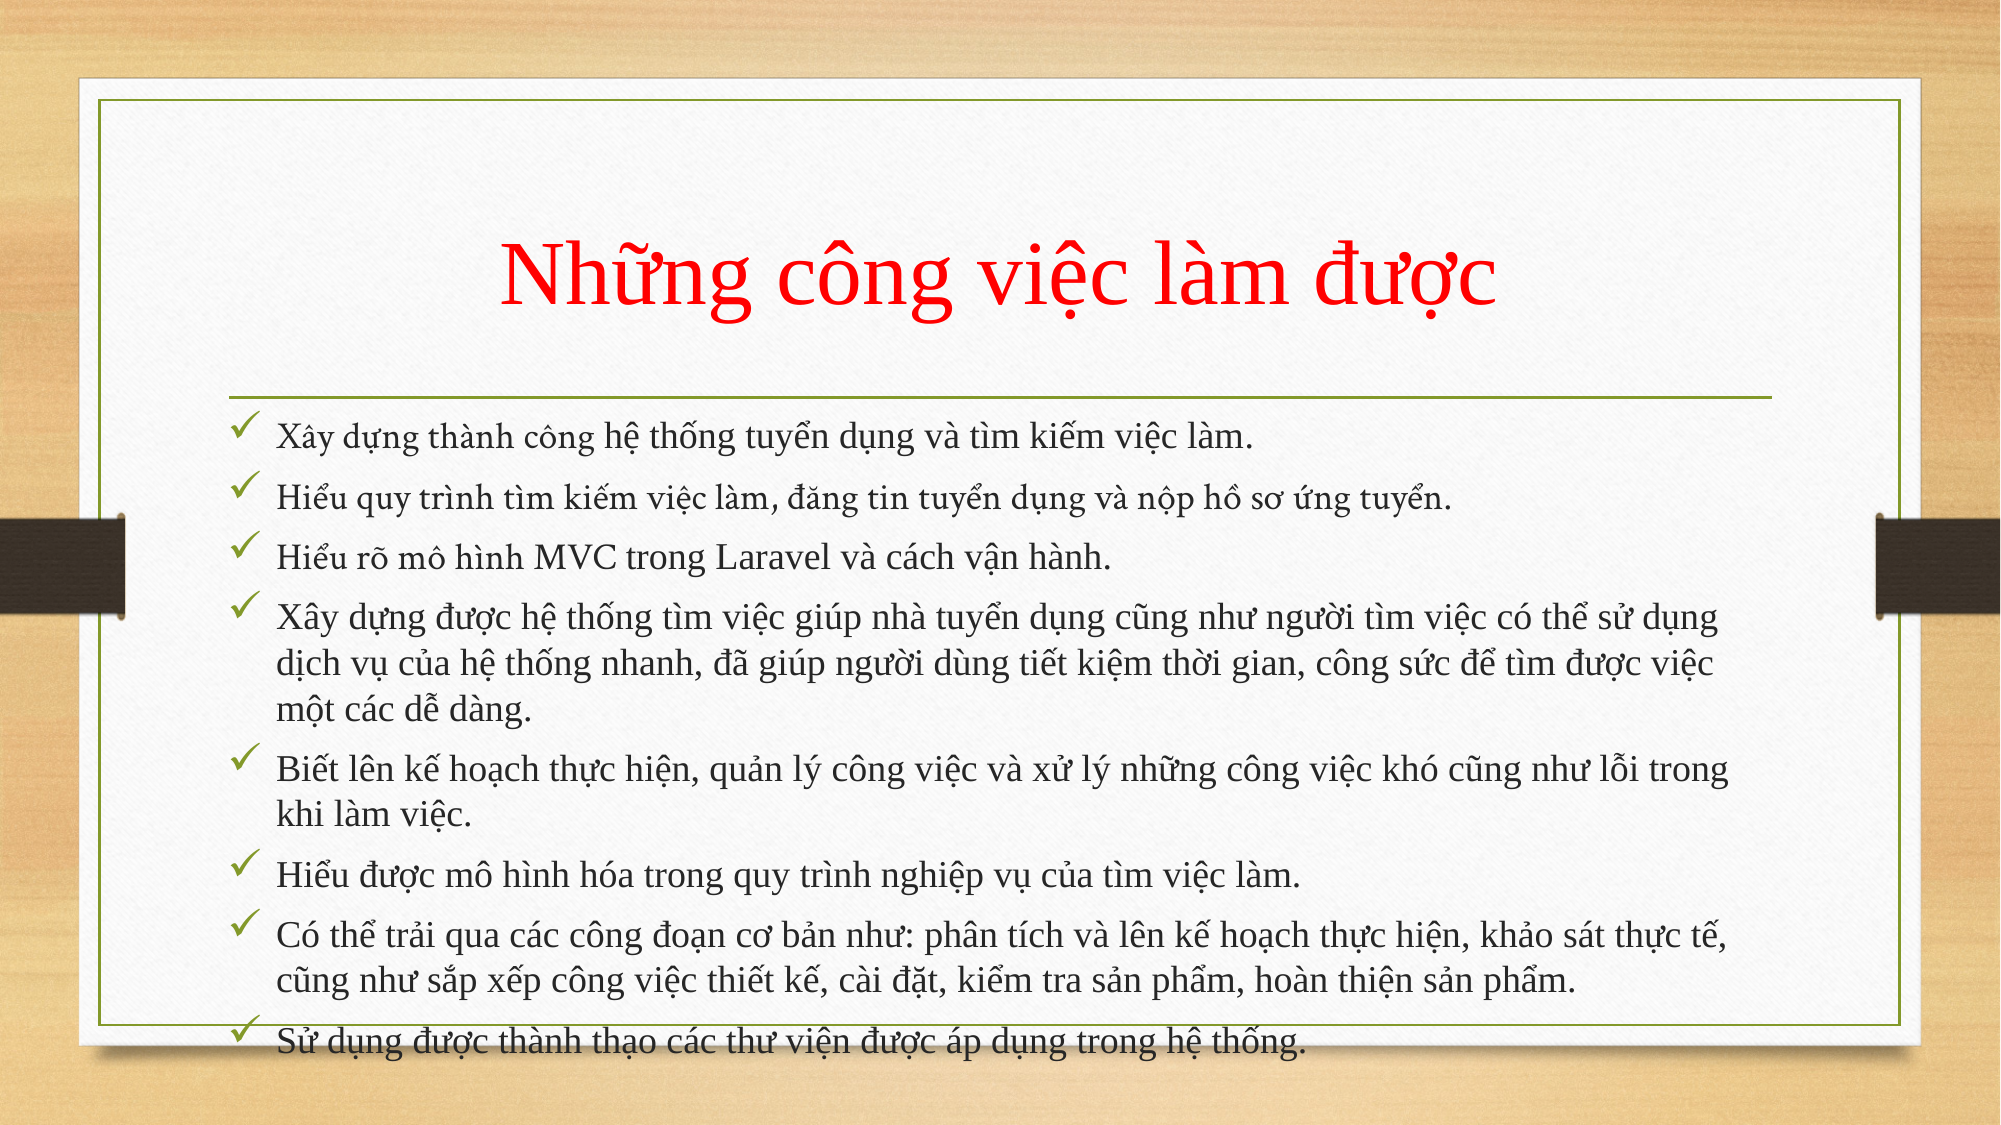

# Những công việc làm được
Xây dựng thành công hệ thống tuyển dụng và tìm kiếm việc làm.
Hiểu quy trình tìm kiếm việc làm, đăng tin tuyển dụng và nộp hồ sơ ứng tuyển.
Hiểu rõ mô hình MVC trong Laravel và cách vận hành.
Xây dựng được hệ thống tìm việc giúp nhà tuyển dụng cũng như người tìm việc có thể sử dụng dịch vụ của hệ thống nhanh, đã giúp người dùng tiết kiệm thời gian, công sức để tìm được việc một các dễ dàng.
Biết lên kế hoạch thực hiện, quản lý công việc và xử lý những công việc khó cũng như lỗi trong khi làm việc.
Hiểu được mô hình hóa trong quy trình nghiệp vụ của tìm việc làm.
Có thể trải qua các công đoạn cơ bản như: phân tích và lên kế hoạch thực hiện, khảo sát thực tế, cũng như sắp xếp công việc thiết kế, cài đặt, kiểm tra sản phẩm, hoàn thiện sản phẩm.
Sử dụng được thành thạo các thư viện được áp dụng trong hệ thống.